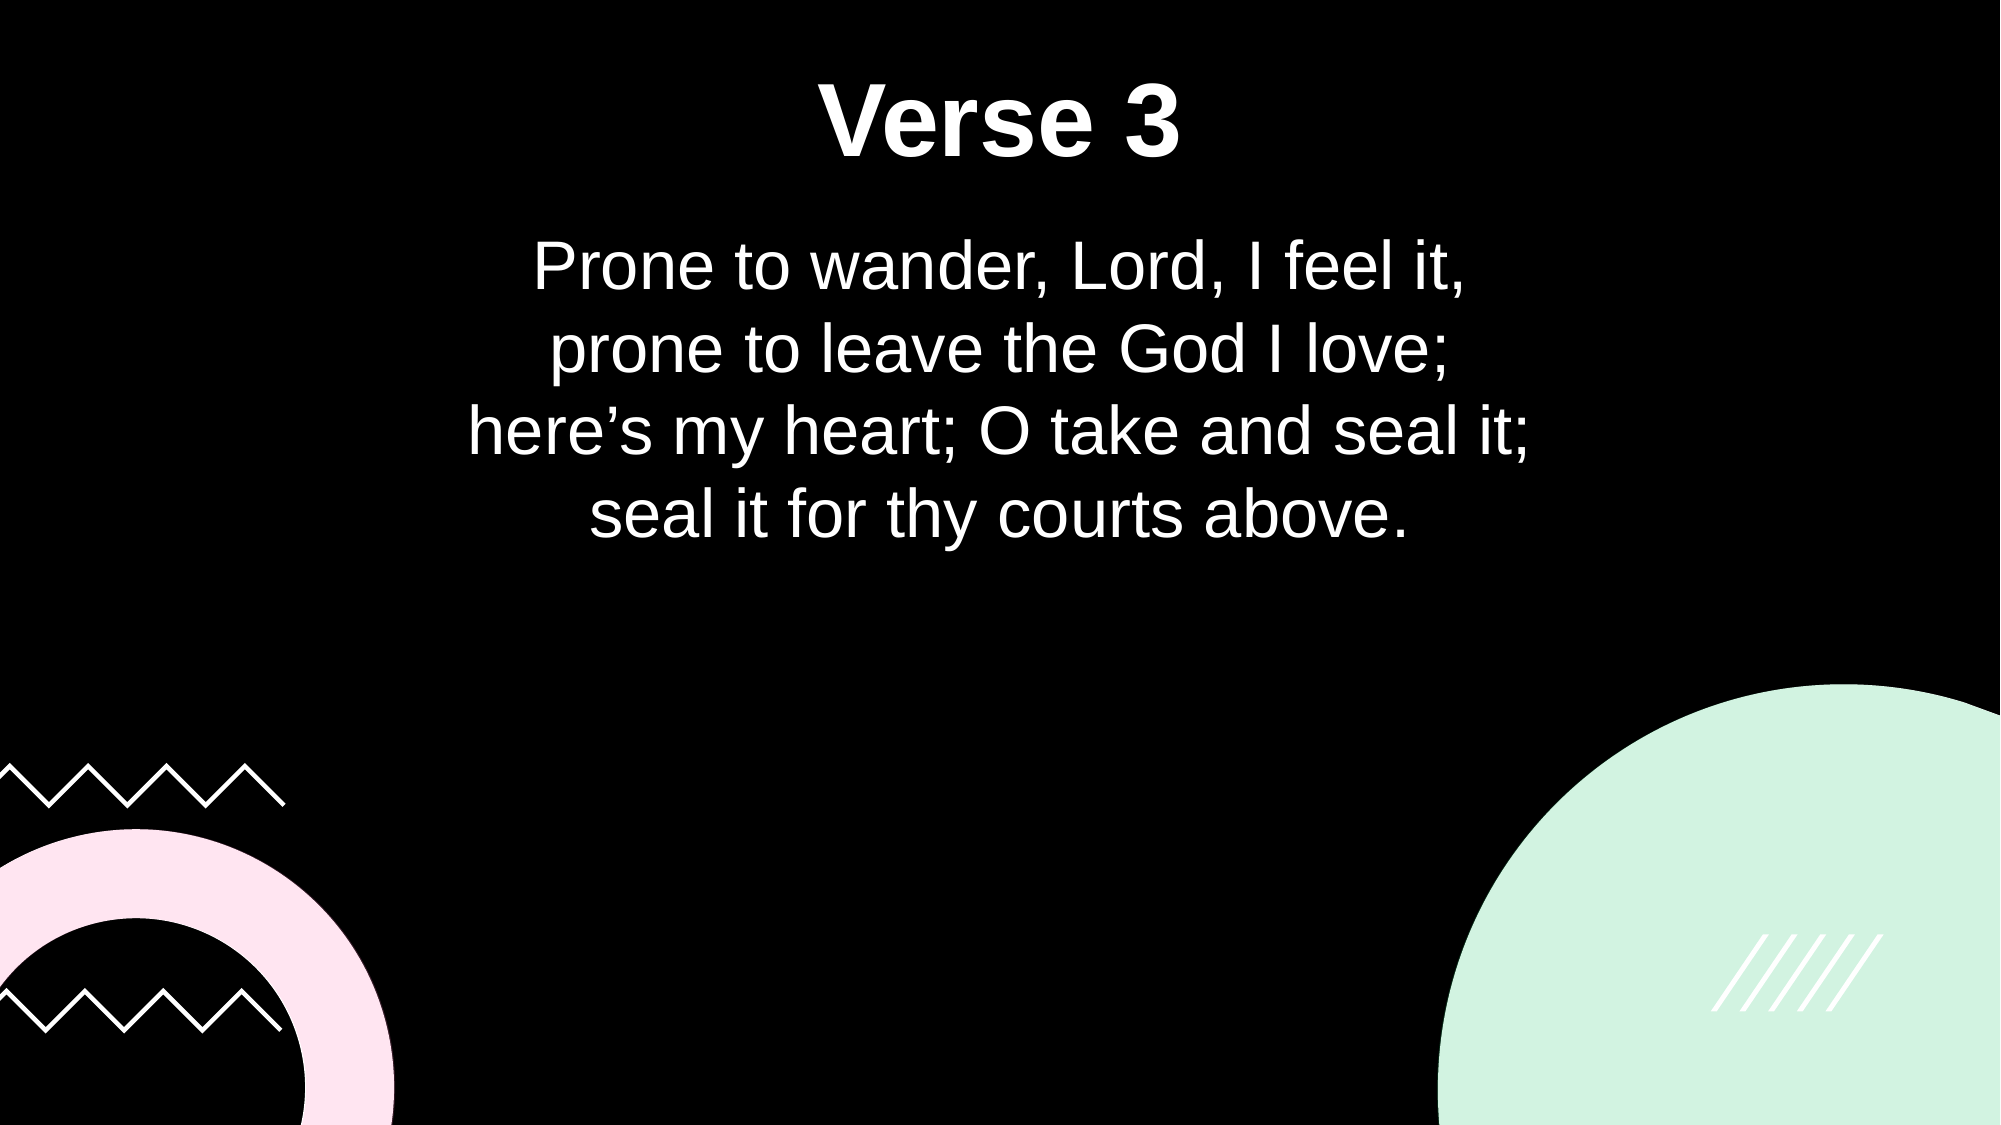

Verse 3
Prone to wander, Lord, I feel it,
prone to leave the God I love;
here’s my heart; O take and seal it;
seal it for thy courts above.